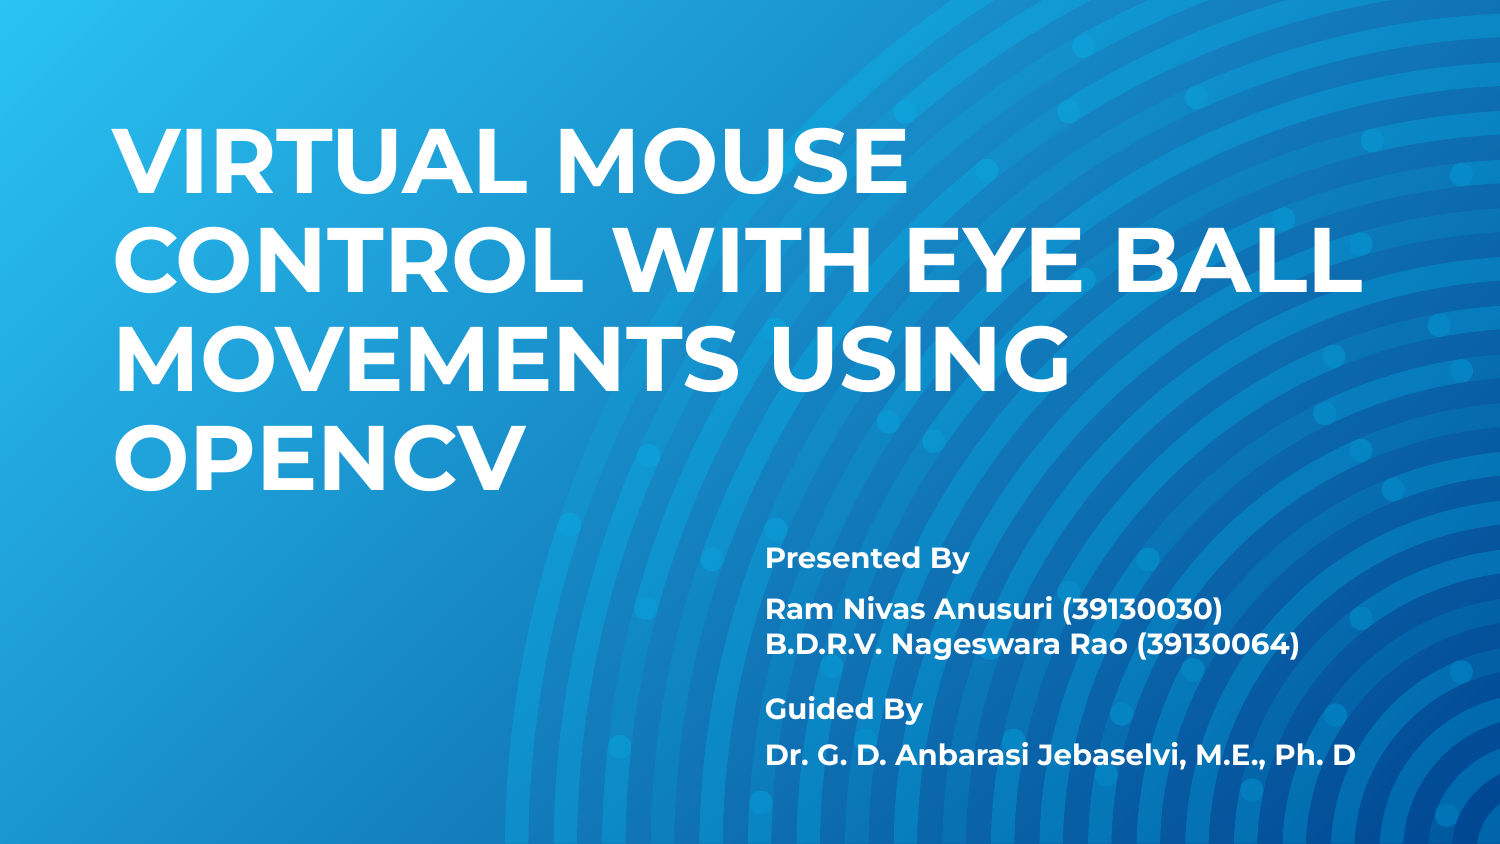

# VIRTUAL MOUSE CONTROL WITH EYE BALL MOVEMENTS USING OPENCV
Presented By
Ram Nivas Anusuri (39130030)
B.D.R.V. Nageswara Rao (39130064)
Guided By

Dr. G. D. Anbarasi Jebaselvi, M.E., Ph. D